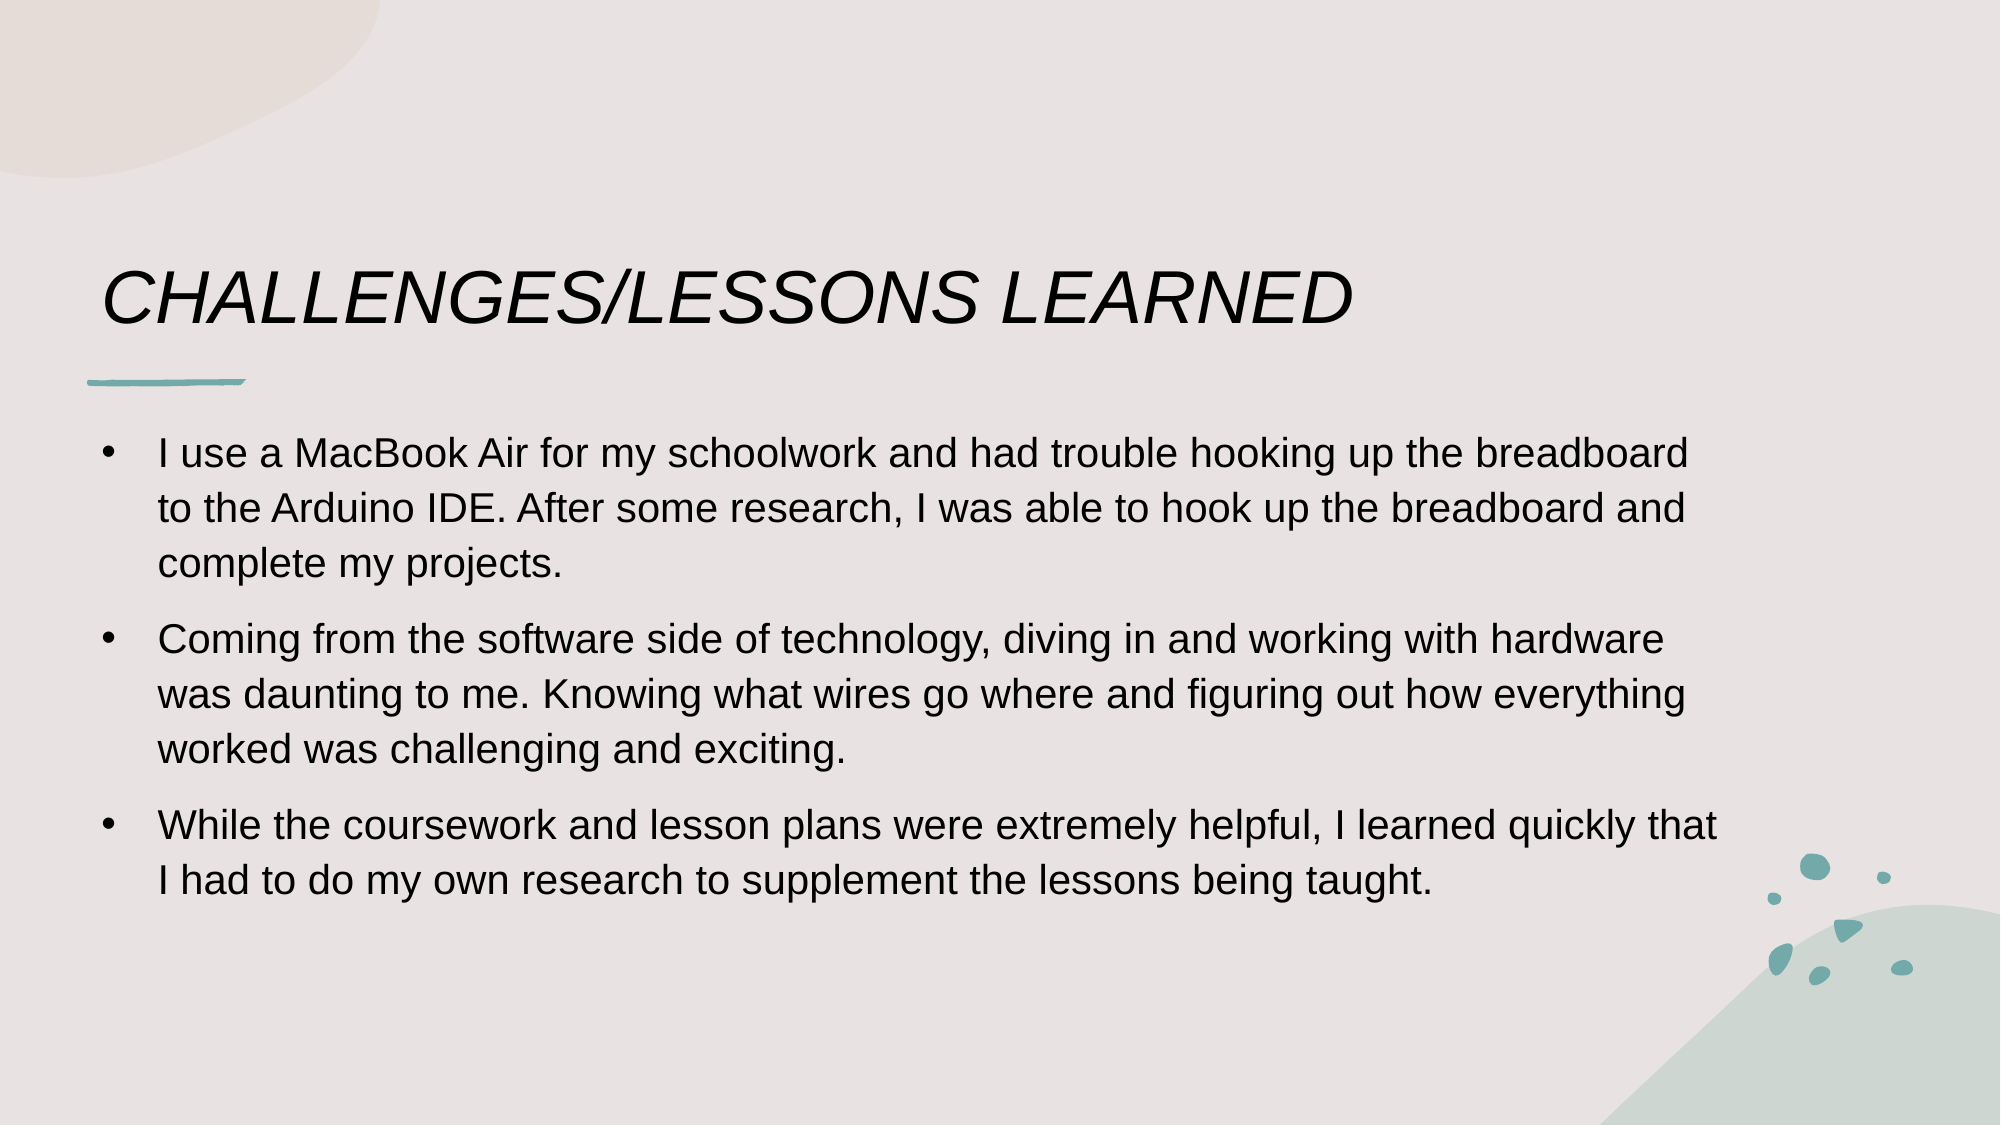

# CHALLENGES/LESSONS LEARNED
I use a MacBook Air for my schoolwork and had trouble hooking up the breadboard to the Arduino IDE. After some research, I was able to hook up the breadboard and complete my projects.
Coming from the software side of technology, diving in and working with hardware was daunting to me. Knowing what wires go where and figuring out how everything worked was challenging and exciting.
While the coursework and lesson plans were extremely helpful, I learned quickly that I had to do my own research to supplement the lessons being taught.